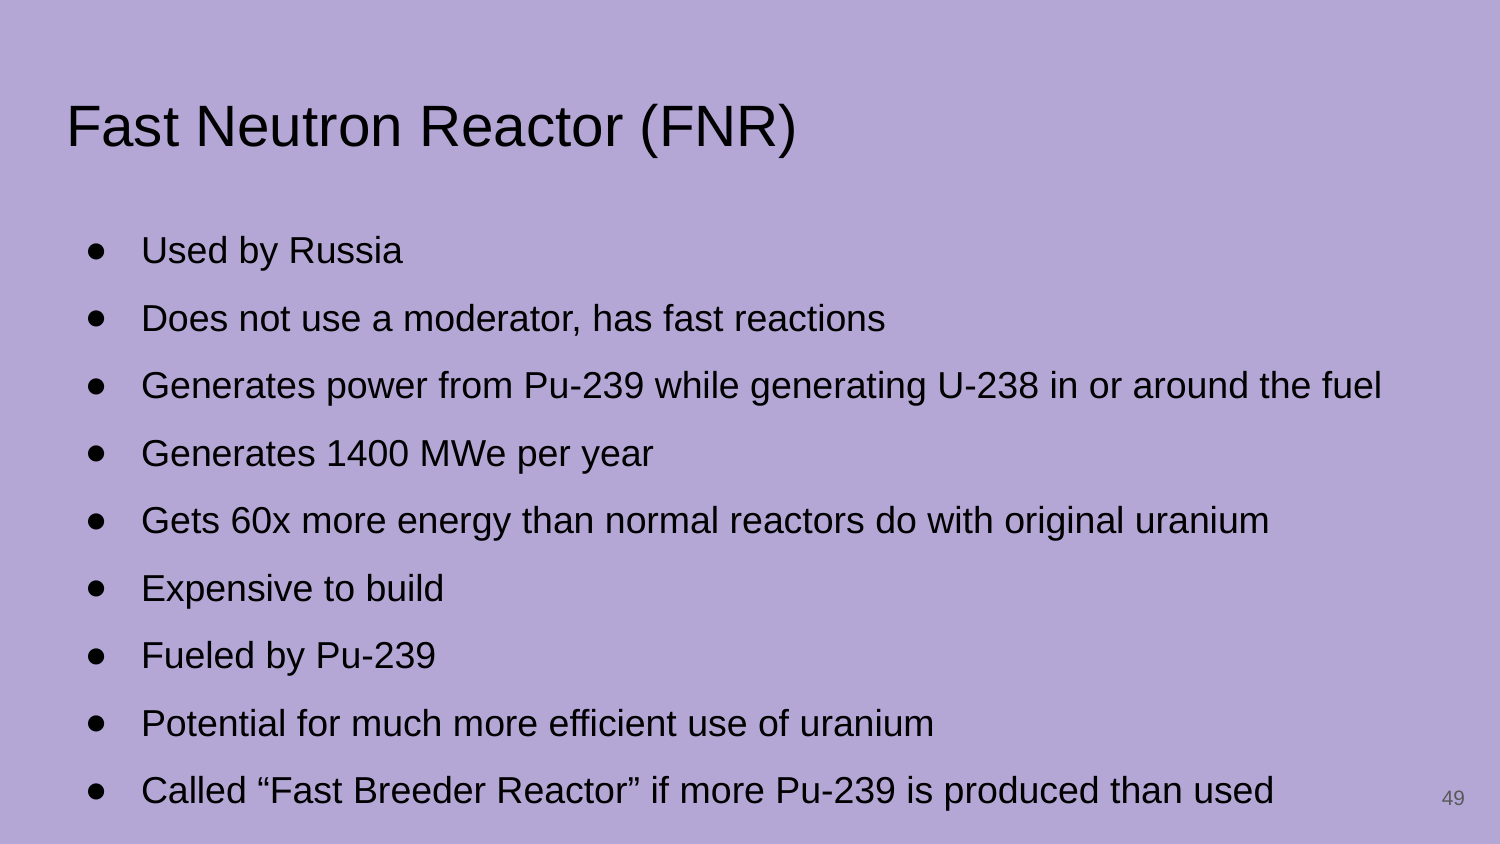

# Fast Neutron Reactor (FNR)
Used by Russia
Does not use a moderator, has fast reactions
Generates power from Pu-239 while generating U-238 in or around the fuel
Generates 1400 MWe per year
Gets 60x more energy than normal reactors do with original uranium
Expensive to build
Fueled by Pu-239
Potential for much more efficient use of uranium
Called “Fast Breeder Reactor” if more Pu-239 is produced than used
49